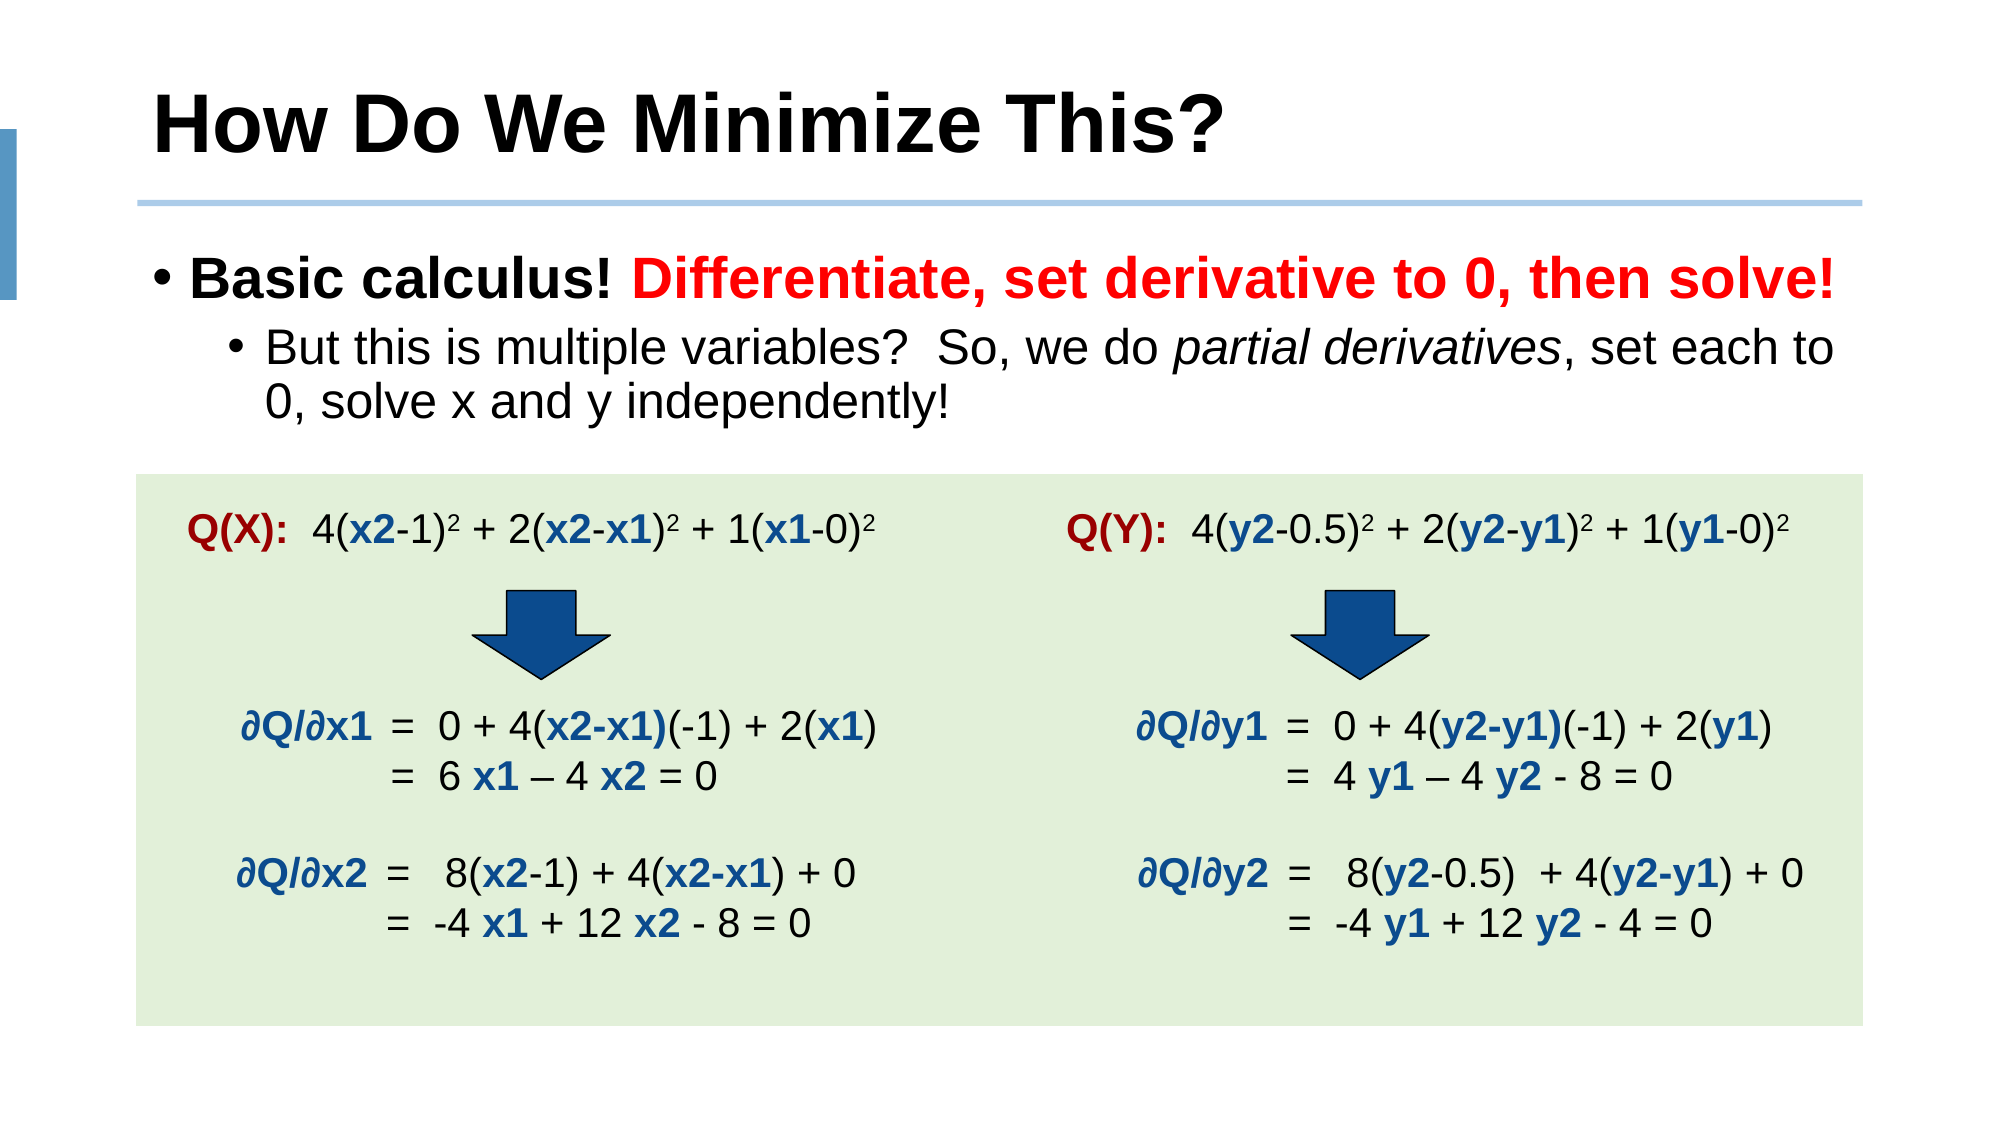

# How Do We Minimize This?
Basic calculus! Differentiate, set derivative to 0, then solve!
But this is multiple variables?  So, we do partial derivatives, set each to 0, solve x and y independently!

Q(X):  4(x2-1)2 + 2(x2-x1)2 + 1(x1-0)2
Q(Y):  4(y2-0.5)2 + 2(y2-y1)2 + 1(y1-0)2

∂Q/∂x1 	=  0 + 4(x2-x1)(-1) + 2(x1)
        	=  6 x1 – 4 x2 = 0

∂Q/∂y1 	=  0 + 4(y2-y1)(-1) + 2(y1)
        	=  4 y1 – 4 y2 - 8 = 0
∂Q/∂x2 	=   8(x2-1) + 4(x2-x1) + 0
             	=  -4 x1 + 12 x2 - 8 = 0
∂Q/∂y2 	=   8(y2-0.5)  + 4(y2-y1) + 0
             	=  -4 y1 + 12 y2 - 4 = 0